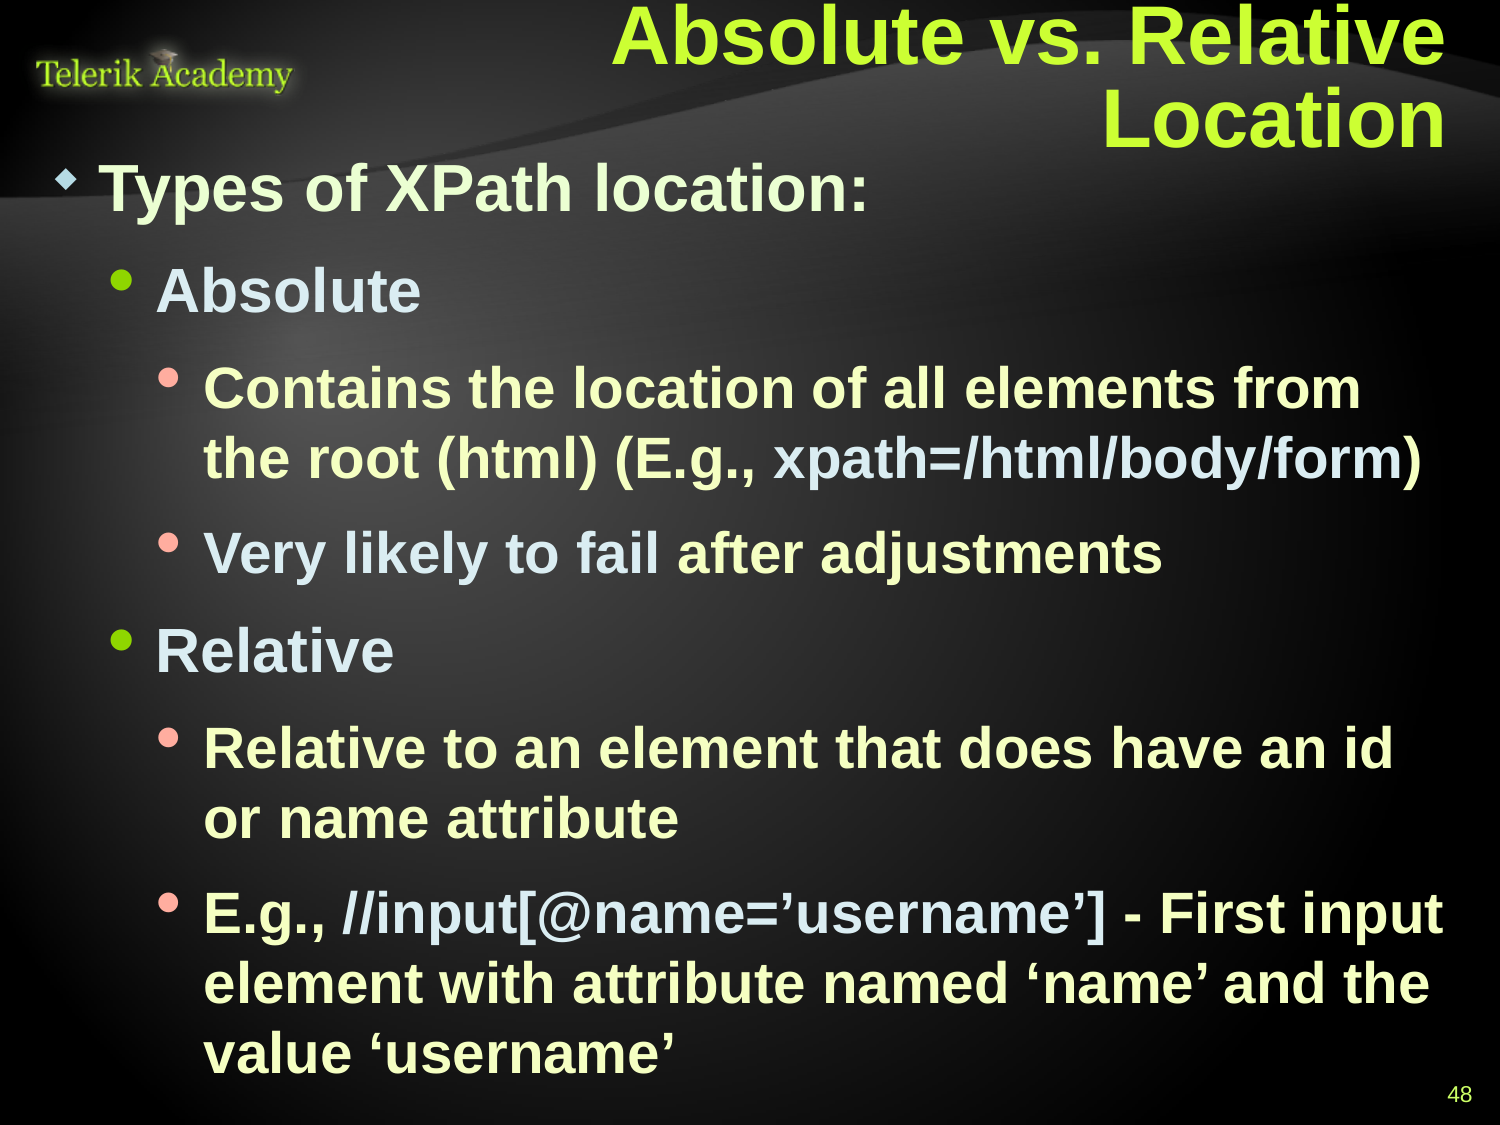

# Absolute vs. Relative Location
Types of XPath location:
Absolute
Contains the location of all elements from the root (html) (E.g., xpath=/html/body/form)
Very likely to fail after adjustments
Relative
Relative to an element that does have an id or name attribute
E.g., //input[@name=’username’] - First input element with attribute named ‘name’ and the value ‘username’
48